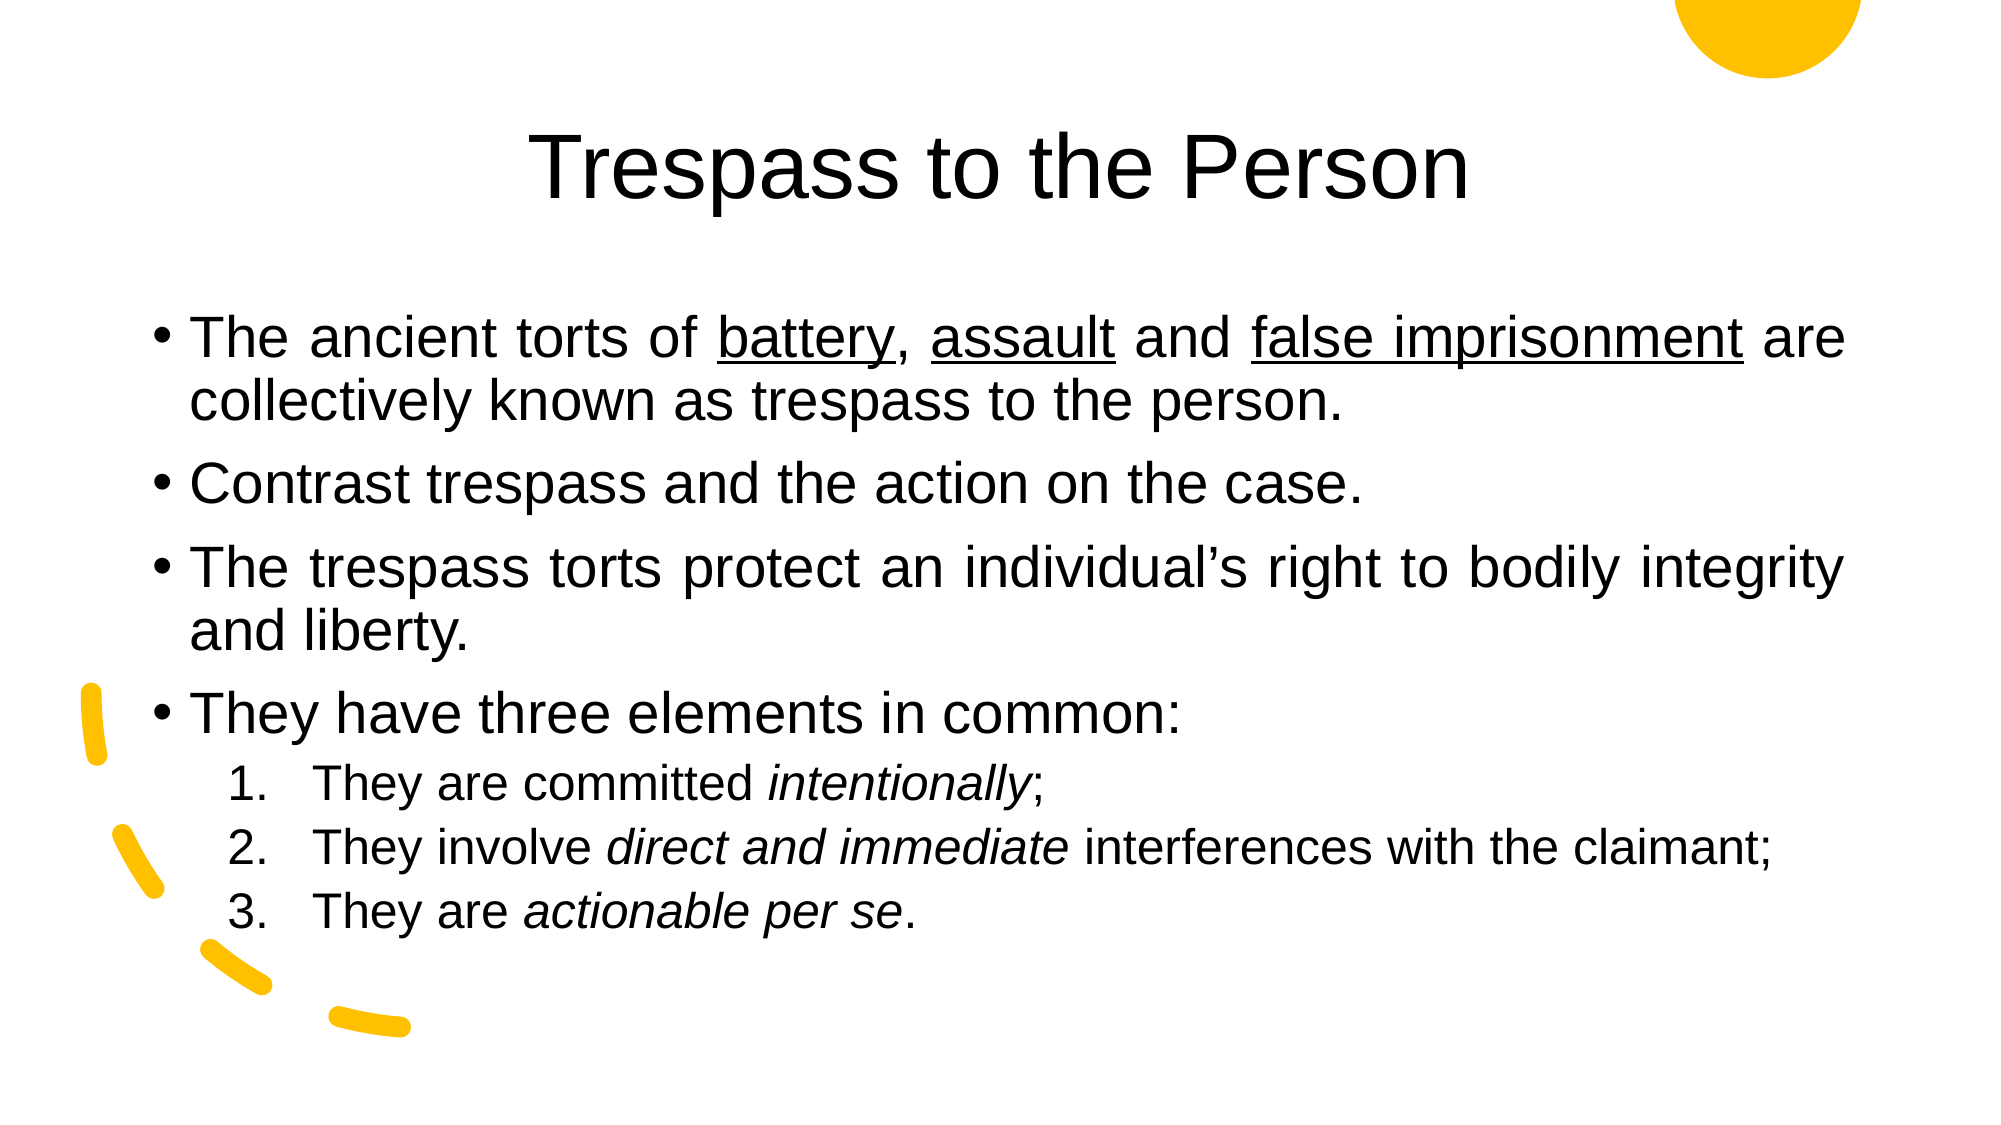

# Trespass to the Person
The ancient torts of battery, assault and false imprisonment are collectively known as trespass to the person.
Contrast trespass and the action on the case.
The trespass torts protect an individual’s right to bodily integrity and liberty.
They have three elements in common:
They are committed intentionally;
They involve direct and immediate interferences with the claimant;
They are actionable per se.